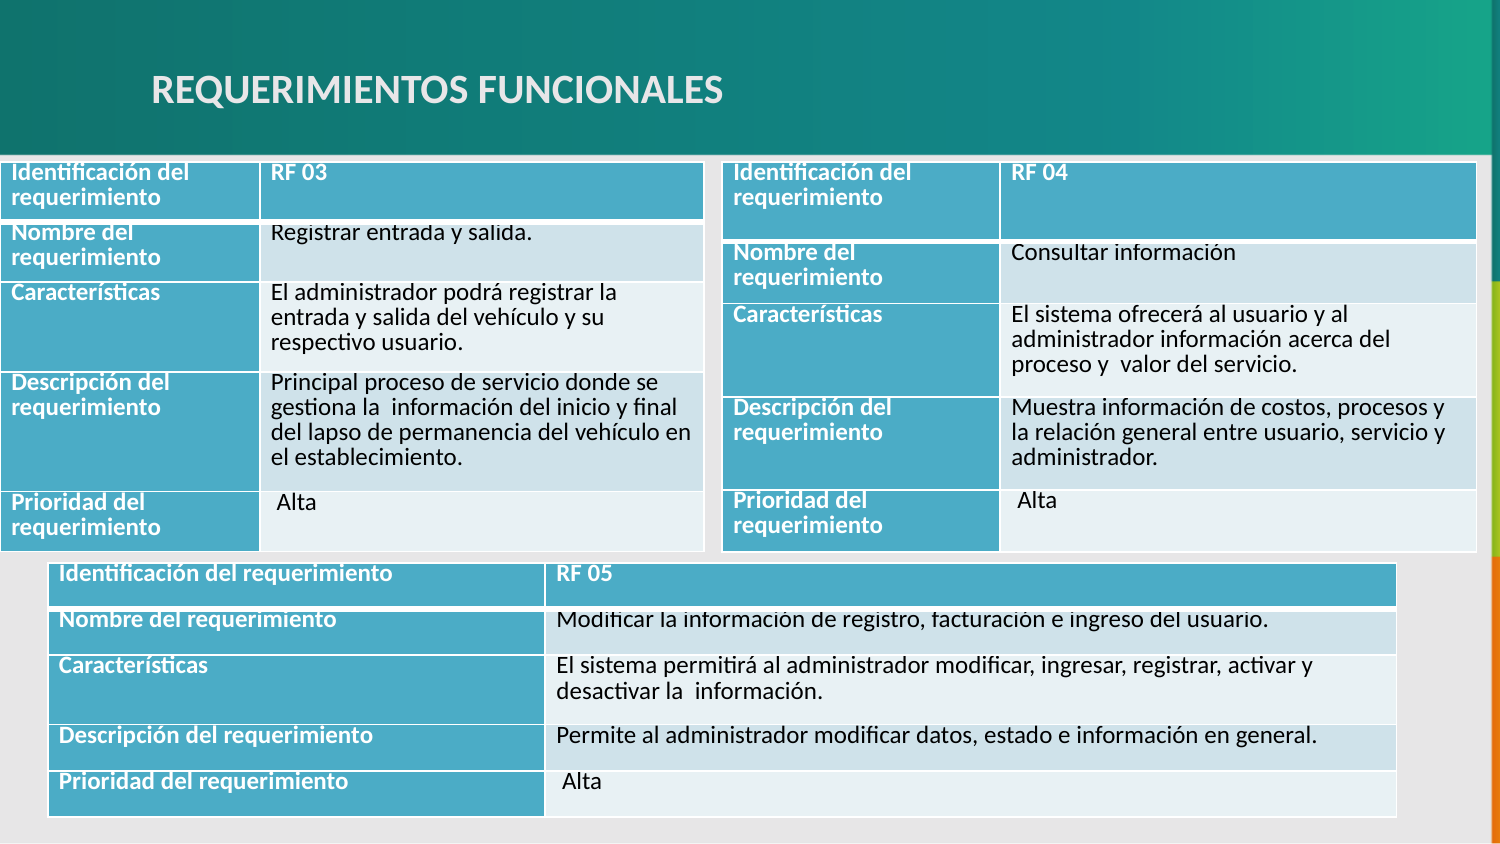

REQUERIMIENTOS FUNCIONALES
| Identificación del requerimiento | RF 03 |
| --- | --- |
| Nombre del requerimiento | Registrar entrada y salida. |
| Características | El administrador podrá registrar la entrada y salida del vehículo y su respectivo usuario. |
| Descripción del requerimiento | Principal proceso de servicio donde se gestiona la información del inicio y final del lapso de permanencia del vehículo en el establecimiento. |
| Prioridad del requerimiento | Alta |
| Identificación del requerimiento | RF 04 |
| --- | --- |
| Nombre del requerimiento | Consultar información |
| Características | El sistema ofrecerá al usuario y al administrador información acerca del proceso y valor del servicio. |
| Descripción del requerimiento | Muestra información de costos, procesos y la relación general entre usuario, servicio y administrador. |
| Prioridad del requerimiento | Alta |
| Identificación del requerimiento | RF 05 |
| --- | --- |
| Nombre del requerimiento | Modificar la información de registro, facturación e ingreso del usuario. |
| Características | El sistema permitirá al administrador modificar, ingresar, registrar, activar y desactivar la información. |
| Descripción del requerimiento | Permite al administrador modificar datos, estado e información en general. |
| Prioridad del requerimiento | Alta |